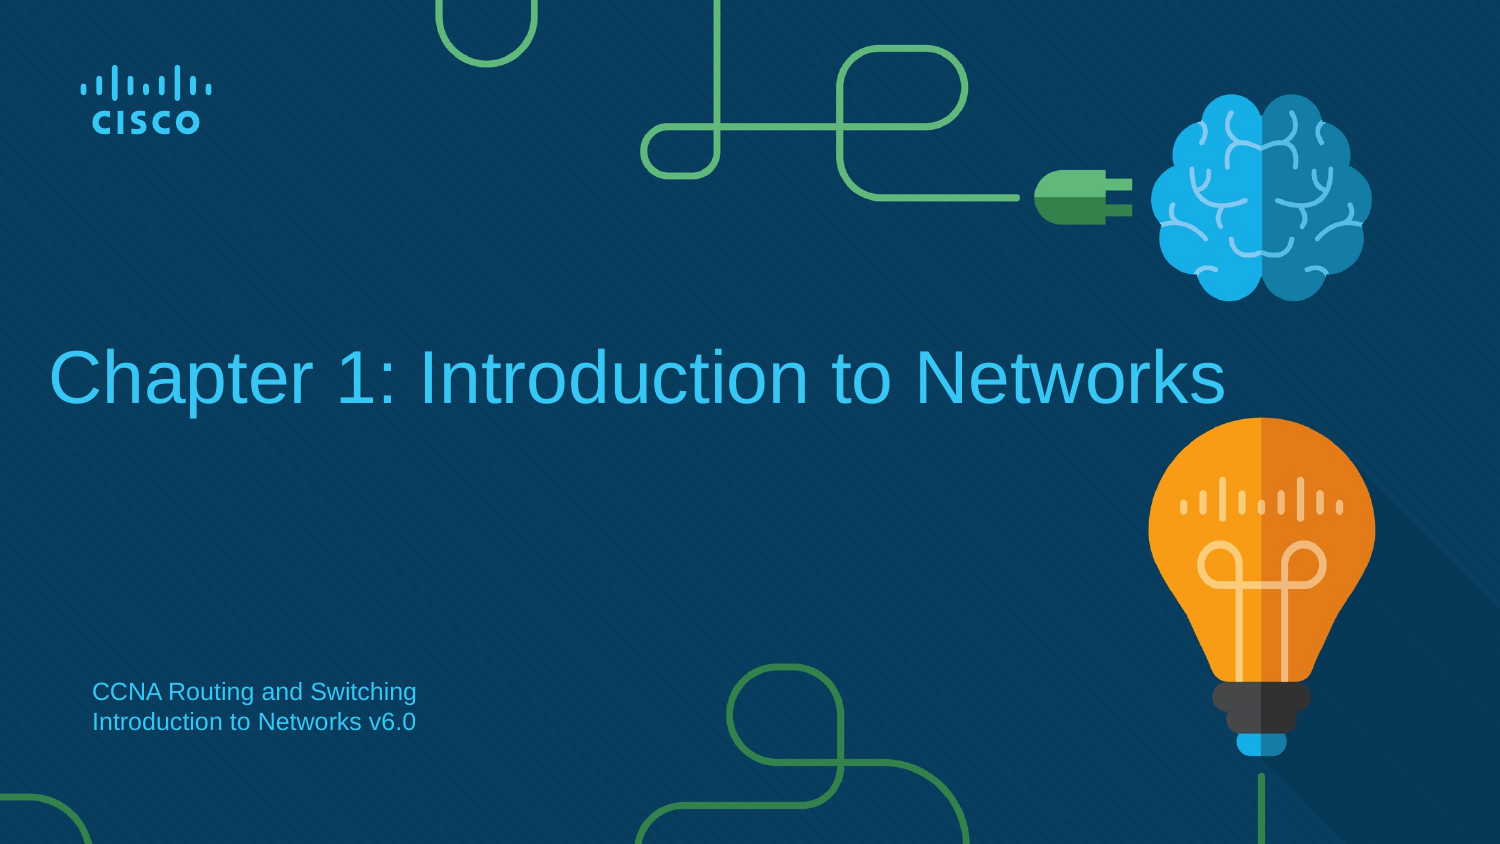

# Chapter 1: Introduction to Networks
CCNA Routing and Switching
Introduction to Networks v6.0